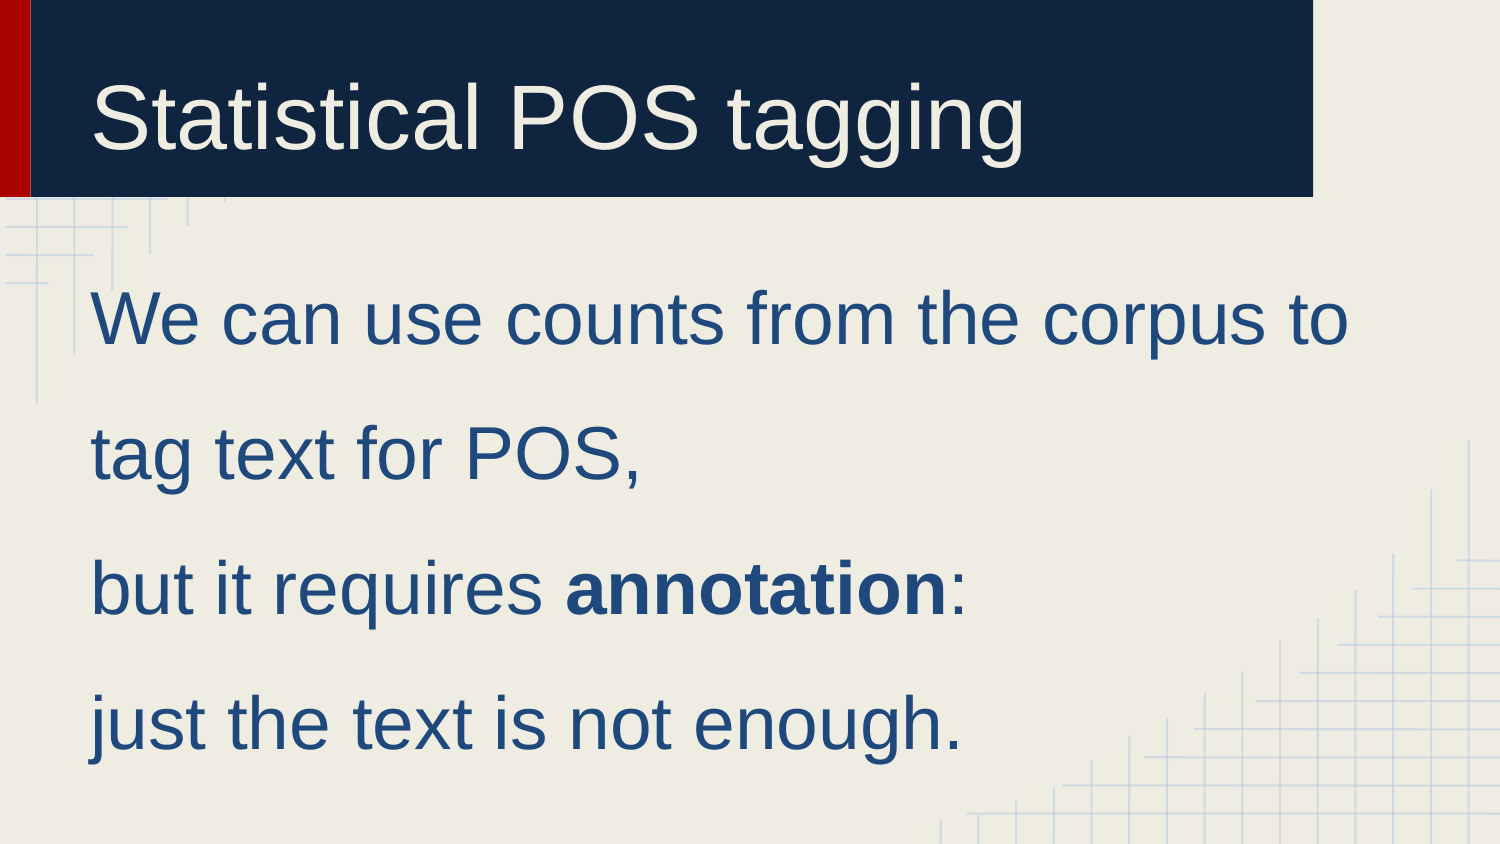

# Statistical POS tagging
We can use counts from the corpus to tag text for POS,
but it requires annotation:
just the text is not enough.